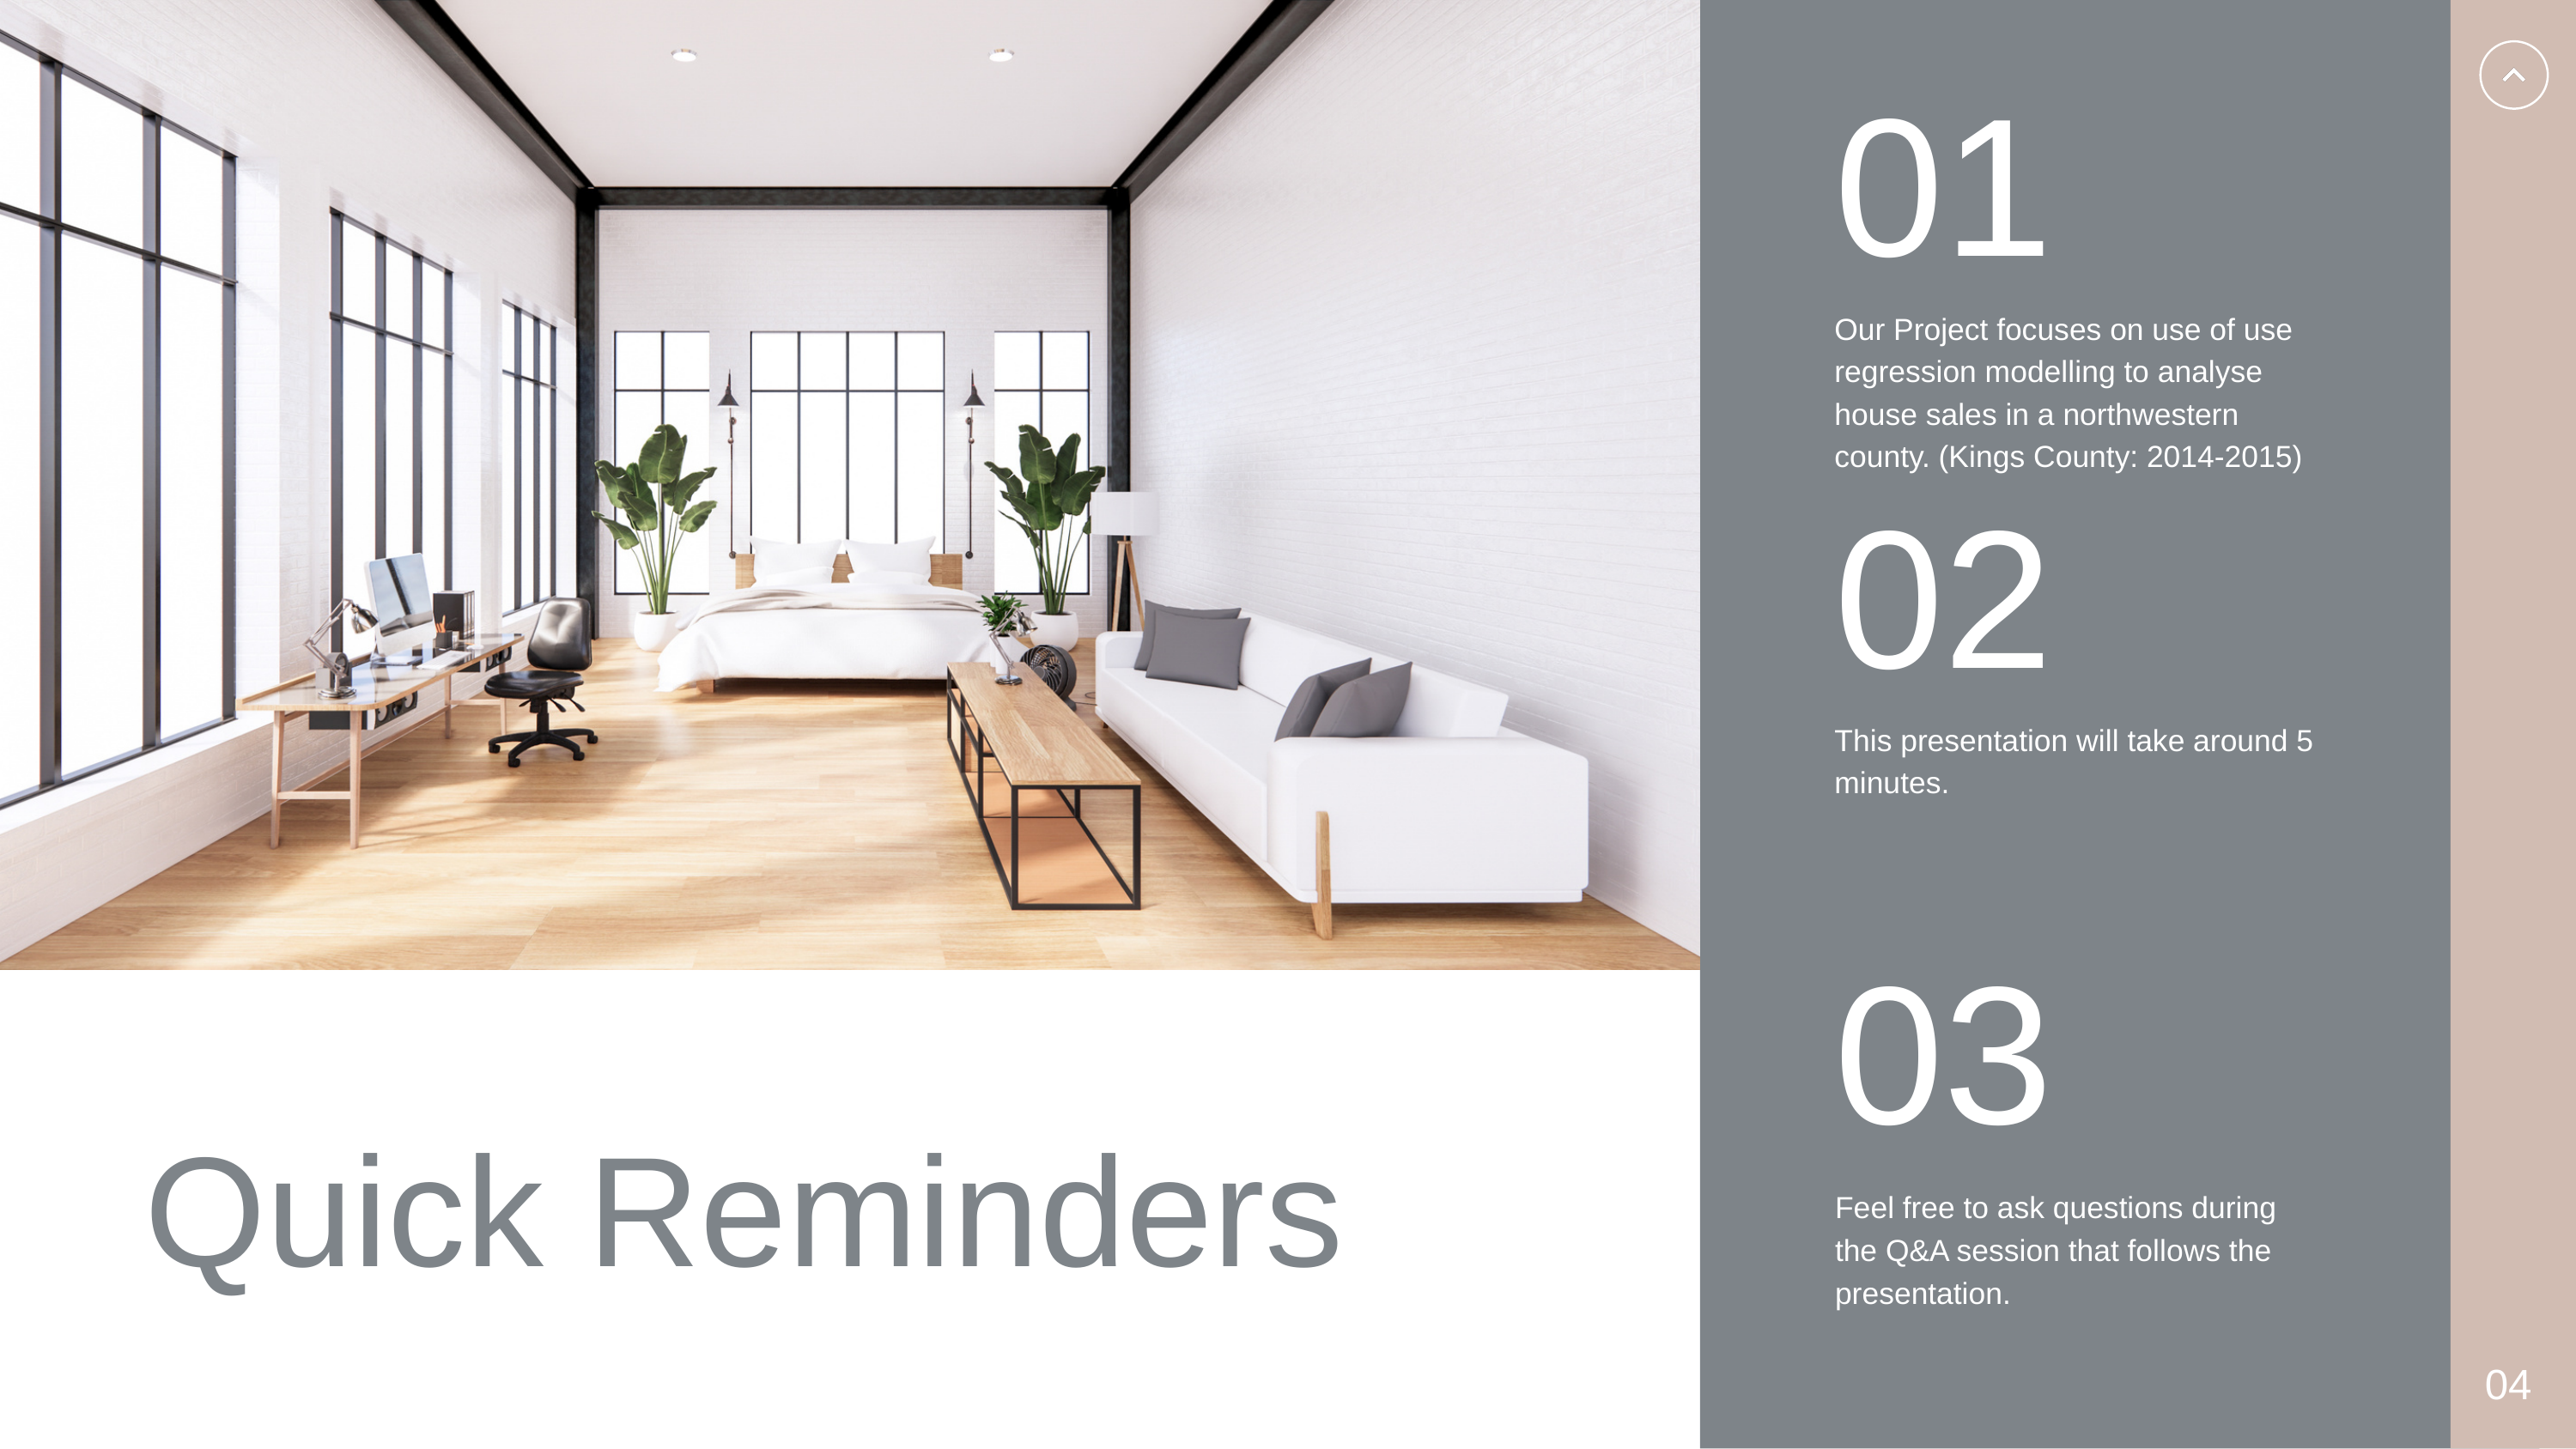

01
Our Project focuses on use of use regression modelling to analyse house sales in a northwestern county. (Kings County: 2014-2015)
02
This presentation will take around 5 minutes.
03
Quick Reminders
Feel free to ask questions during the Q&A session that follows the presentation.
04